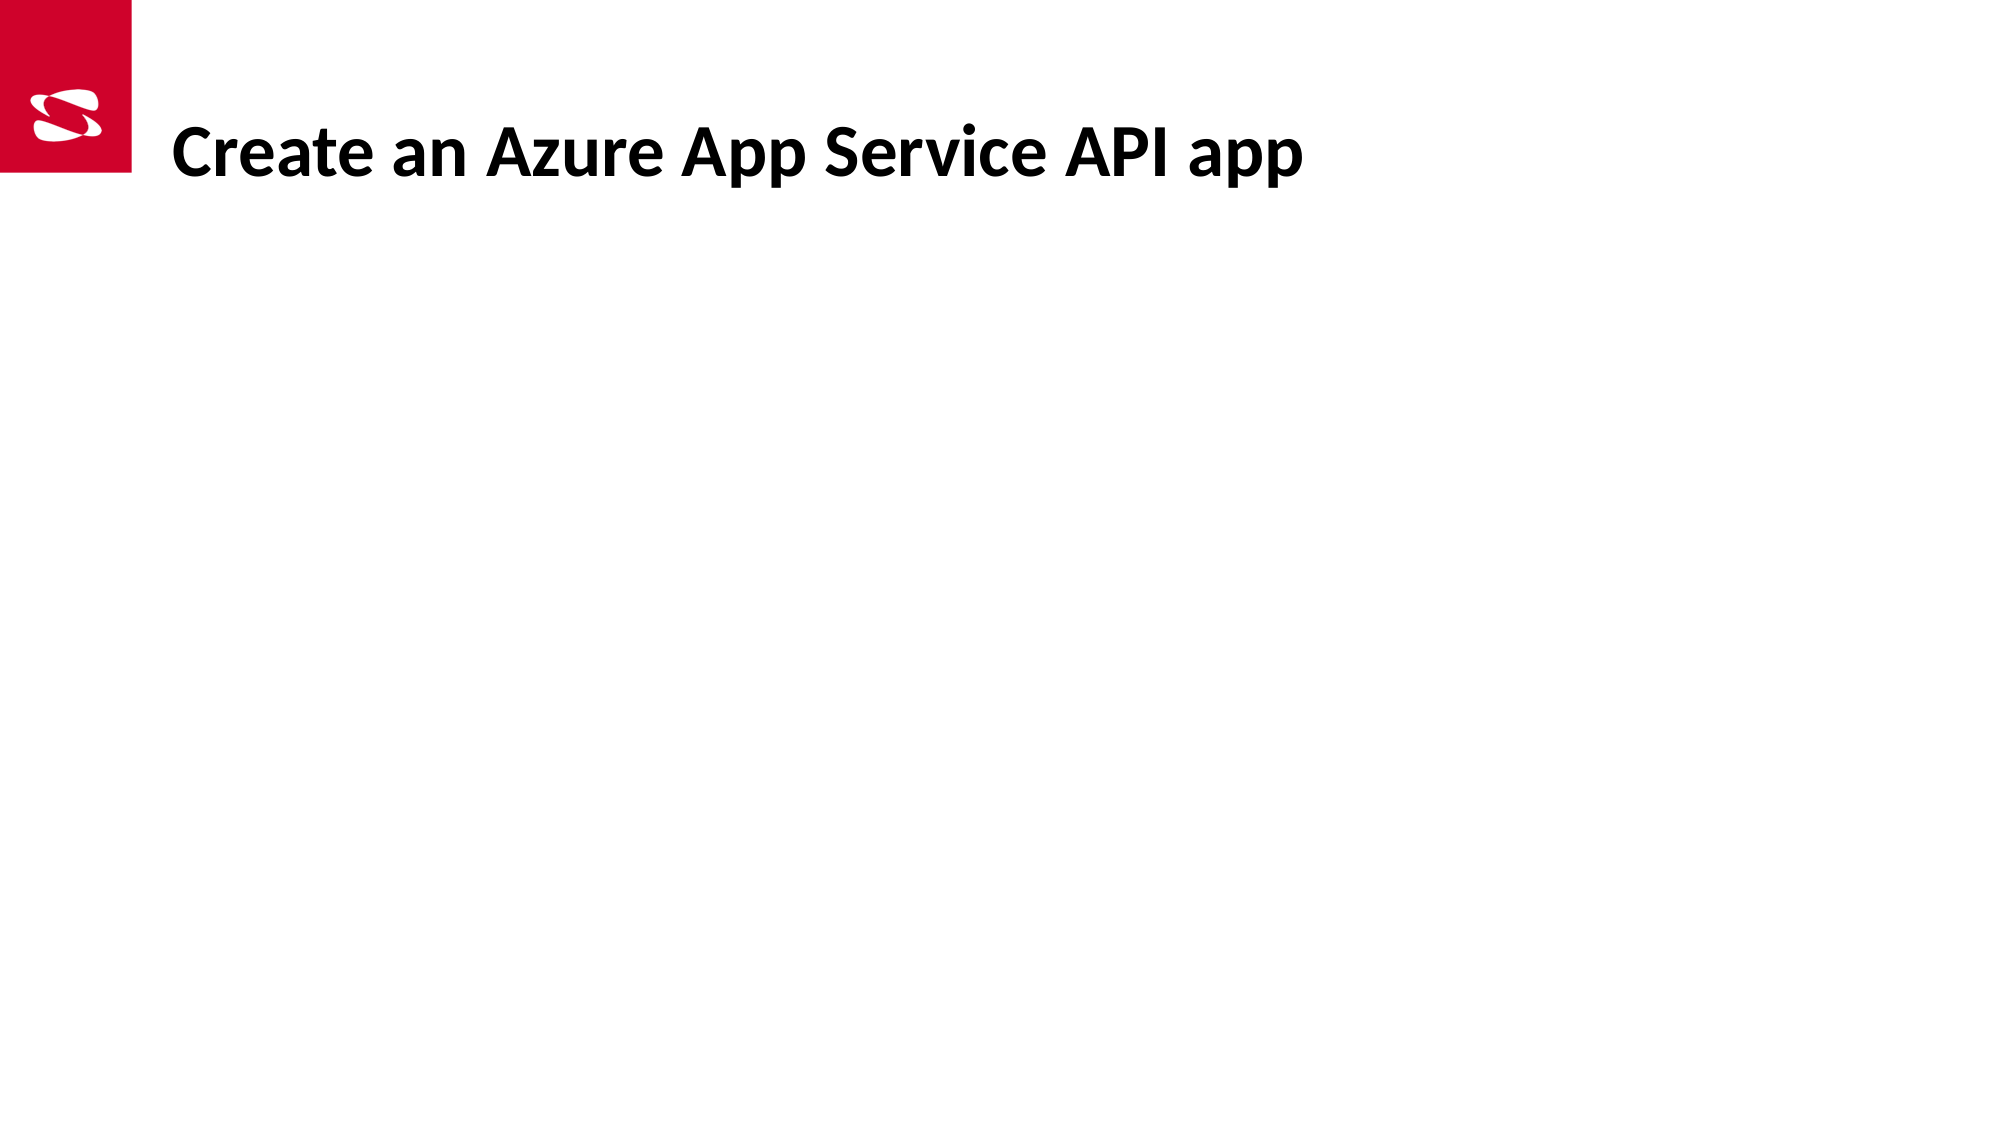

# Create an Azure App Service API app